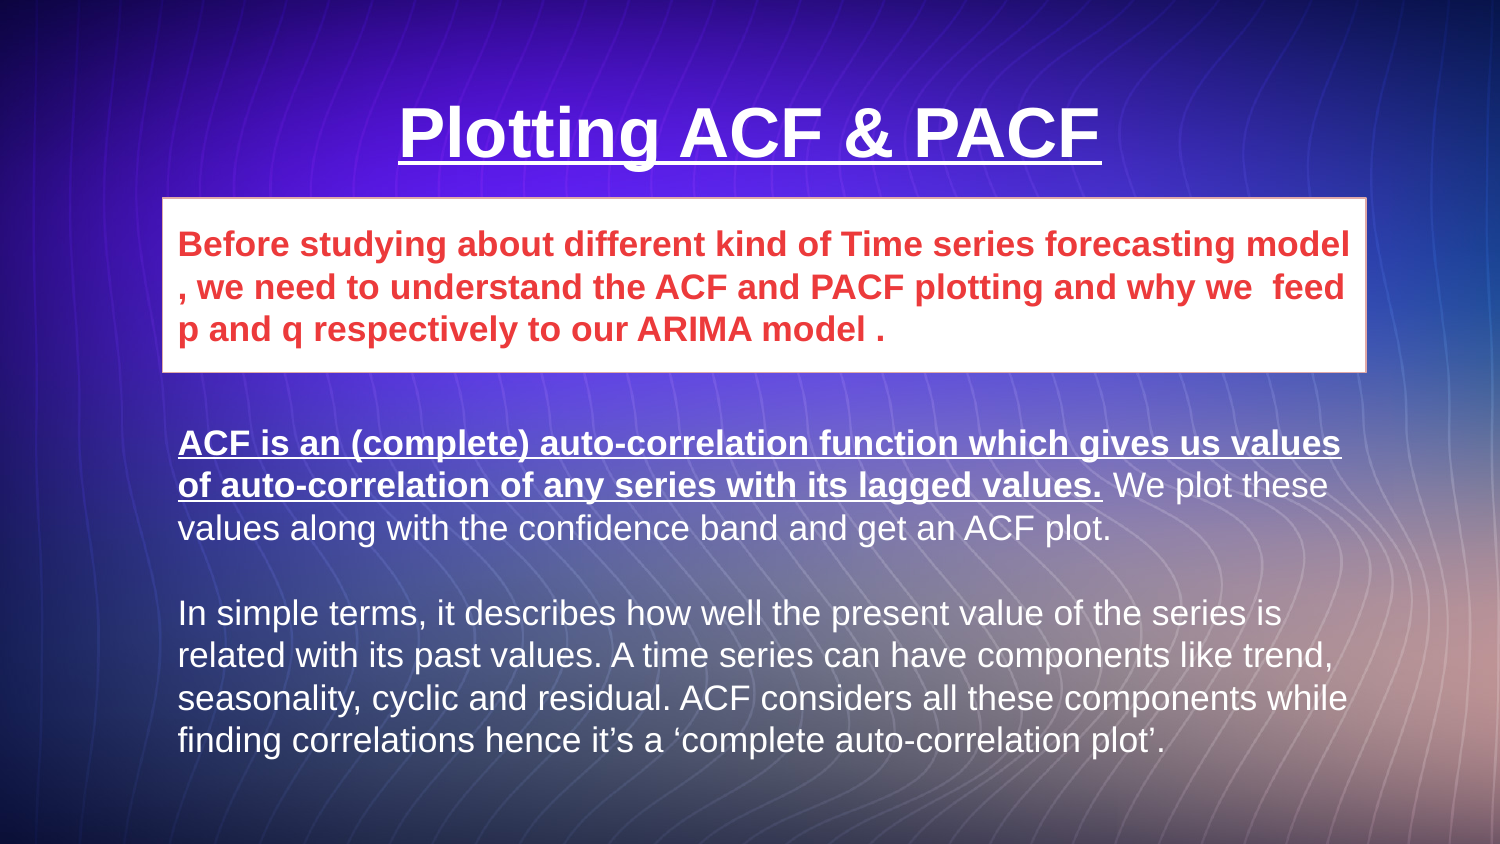

# Plotting ACF & PACF
Before studying about different kind of Time series forecasting model , we need to understand the ACF and PACF plotting and why we  feed p and q respectively to our ARIMA model .
ACF is an (complete) auto-correlation function which gives us values of auto-correlation of any series with its lagged values. We plot these values along with the confidence band and get an ACF plot.

In simple terms, it describes how well the present value of the series is related with its past values. A time series can have components like trend, seasonality, cyclic and residual. ACF considers all these components while finding correlations hence it’s a ‘complete auto-correlation plot’.